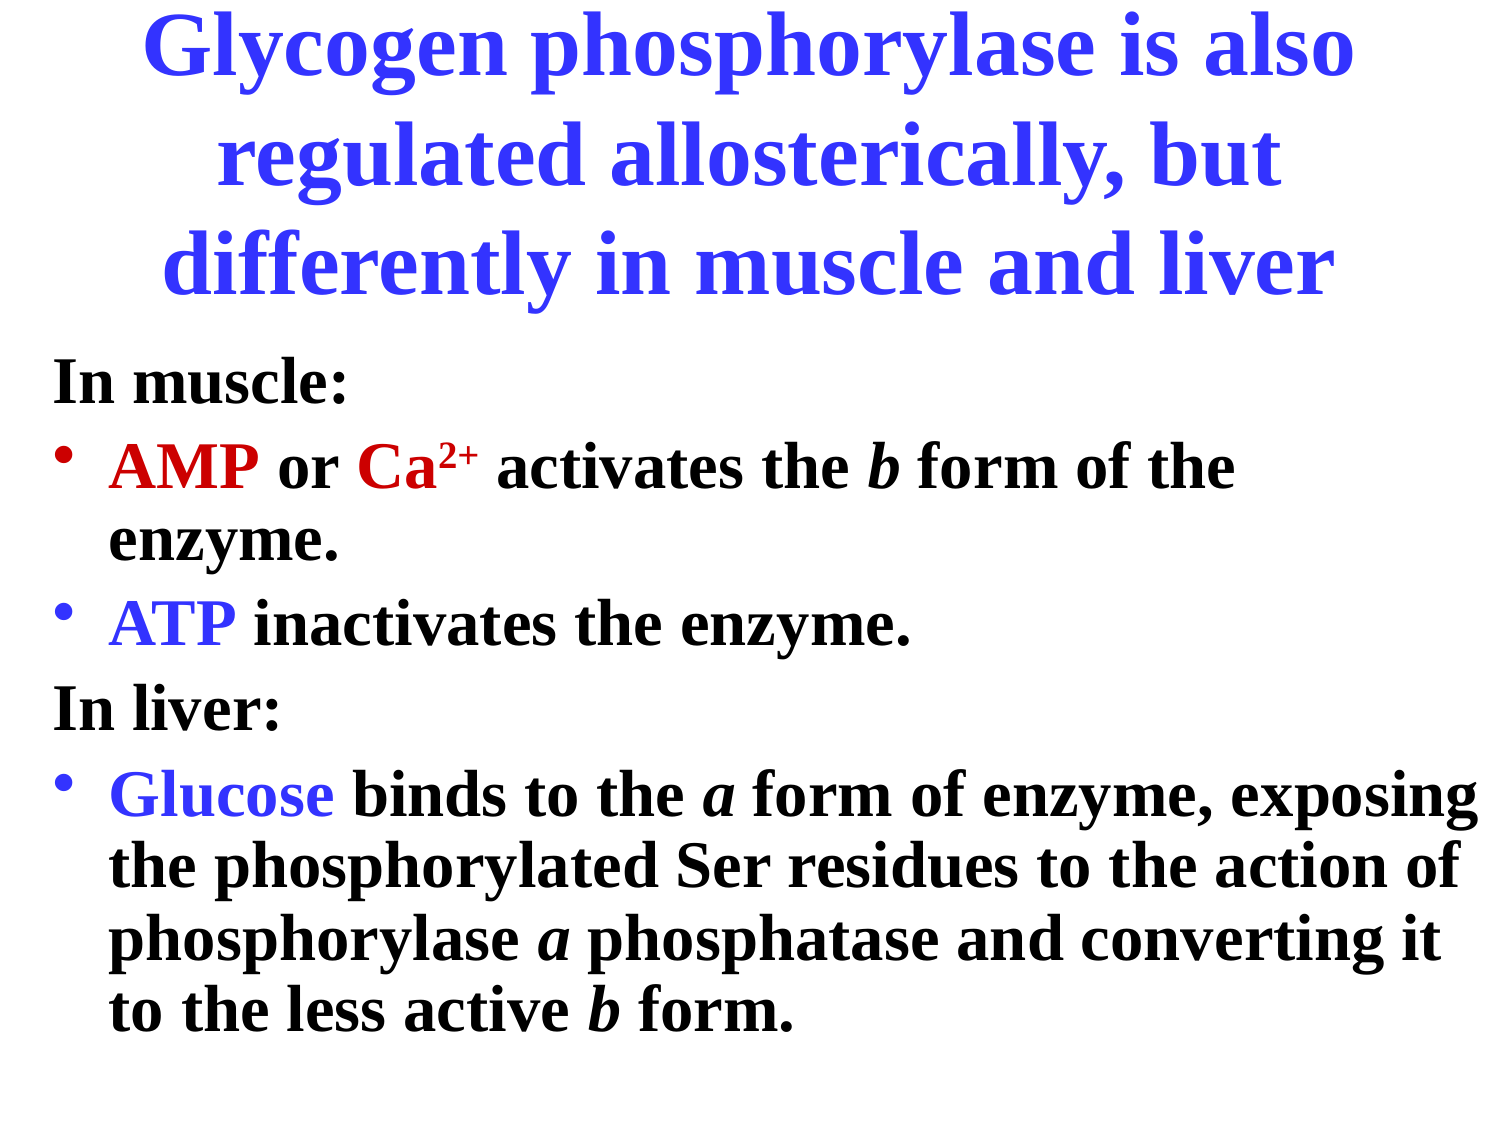

# Glycogen phosphorylase is also regulated allosterically, but differently in muscle and liver
In muscle:
AMP or Ca2+ activates the b form of the enzyme.
ATP inactivates the enzyme.
In liver:
Glucose binds to the a form of enzyme, exposing the phosphorylated Ser residues to the action of phosphorylase a phosphatase and converting it to the less active b form.